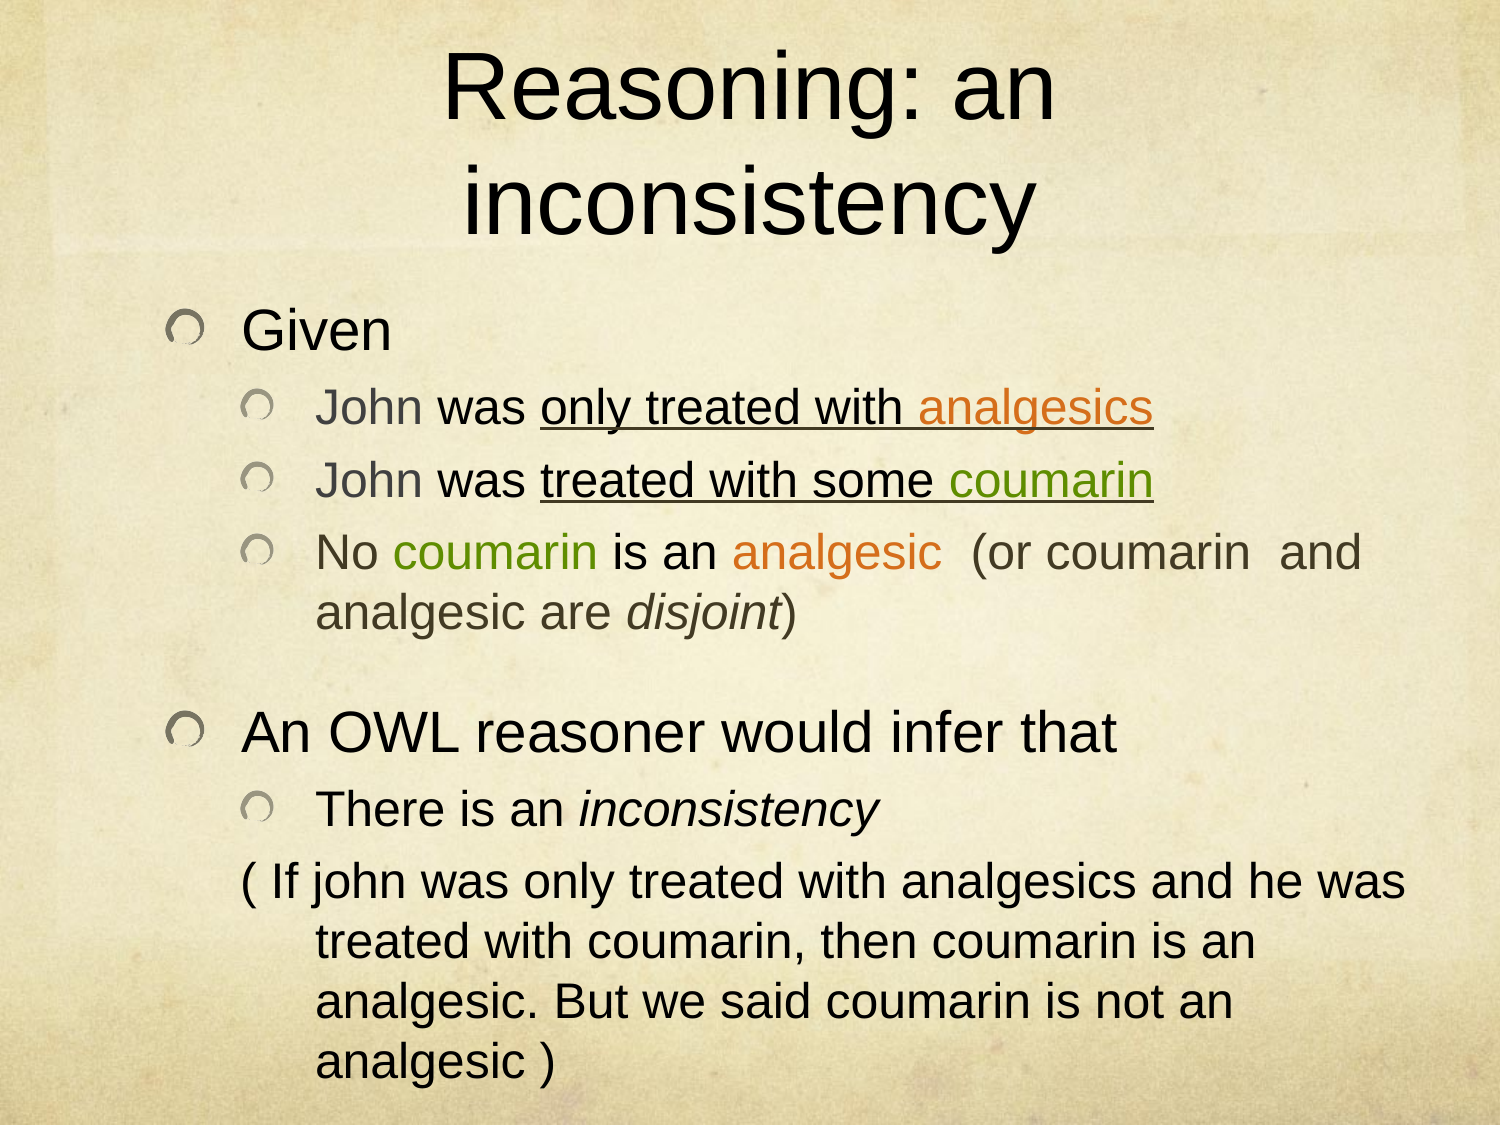

# Reasoning: an inconsistency
Given
John was only treated with analgesics
John was treated with some coumarin
No coumarin is an analgesic  (or coumarin  and analgesic are disjoint)
An OWL reasoner would infer that
There is an inconsistency
( If john was only treated with analgesics and he was treated with coumarin, then coumarin is an analgesic. But we said coumarin is not an analgesic )